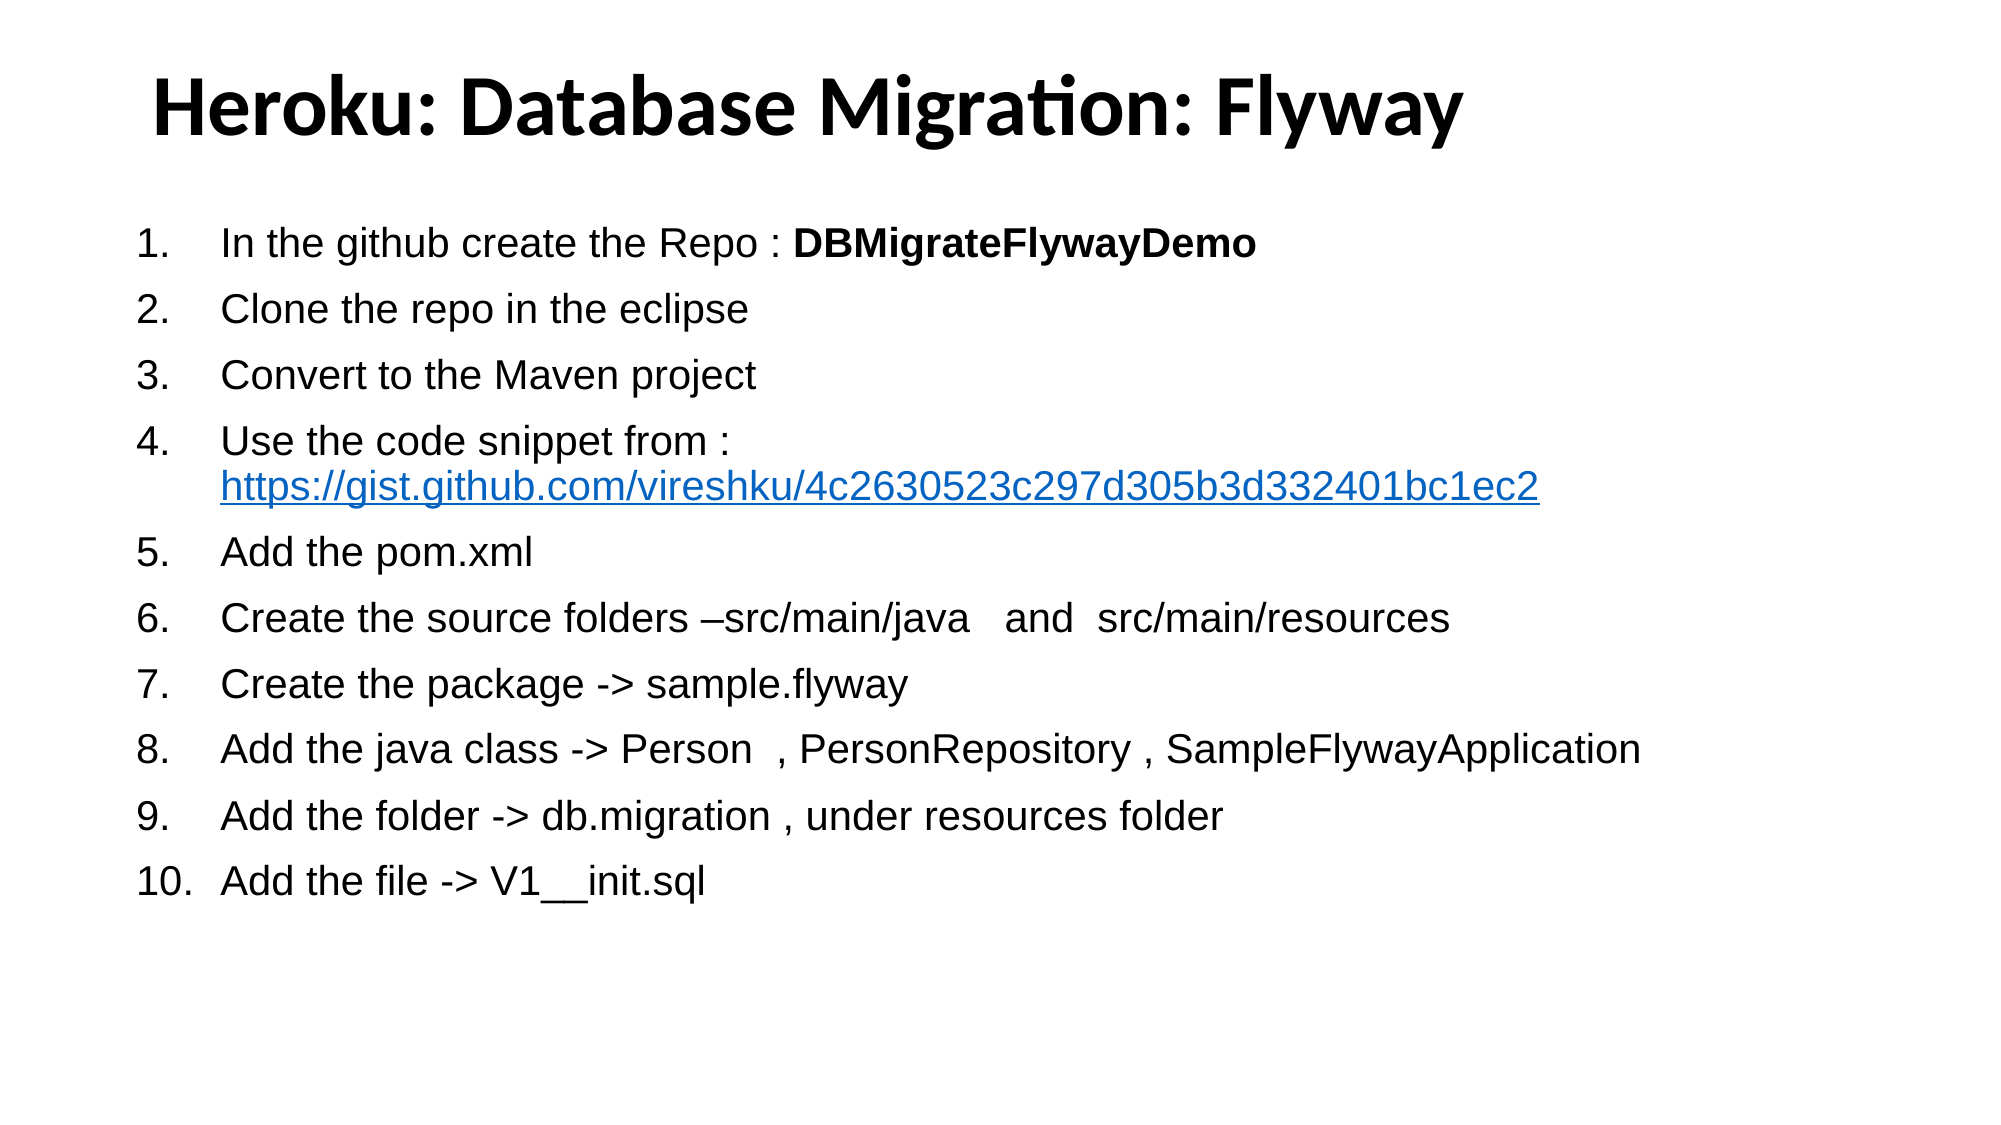

# Heroku: Database Migration: Flyway
In the github create the Repo : DBMigrateFlywayDemo
Clone the repo in the eclipse
Convert to the Maven project
Use the code snippet from : https://gist.github.com/vireshku/4c2630523c297d305b3d332401bc1ec2
Add the pom.xml
Create the source folders –src/main/java   and  src/main/resources
Create the package -> sample.flyway
Add the java class -> Person  , PersonRepository , SampleFlywayApplication
Add the folder -> db.migration , under resources folder
Add the file -> V1__init.sql